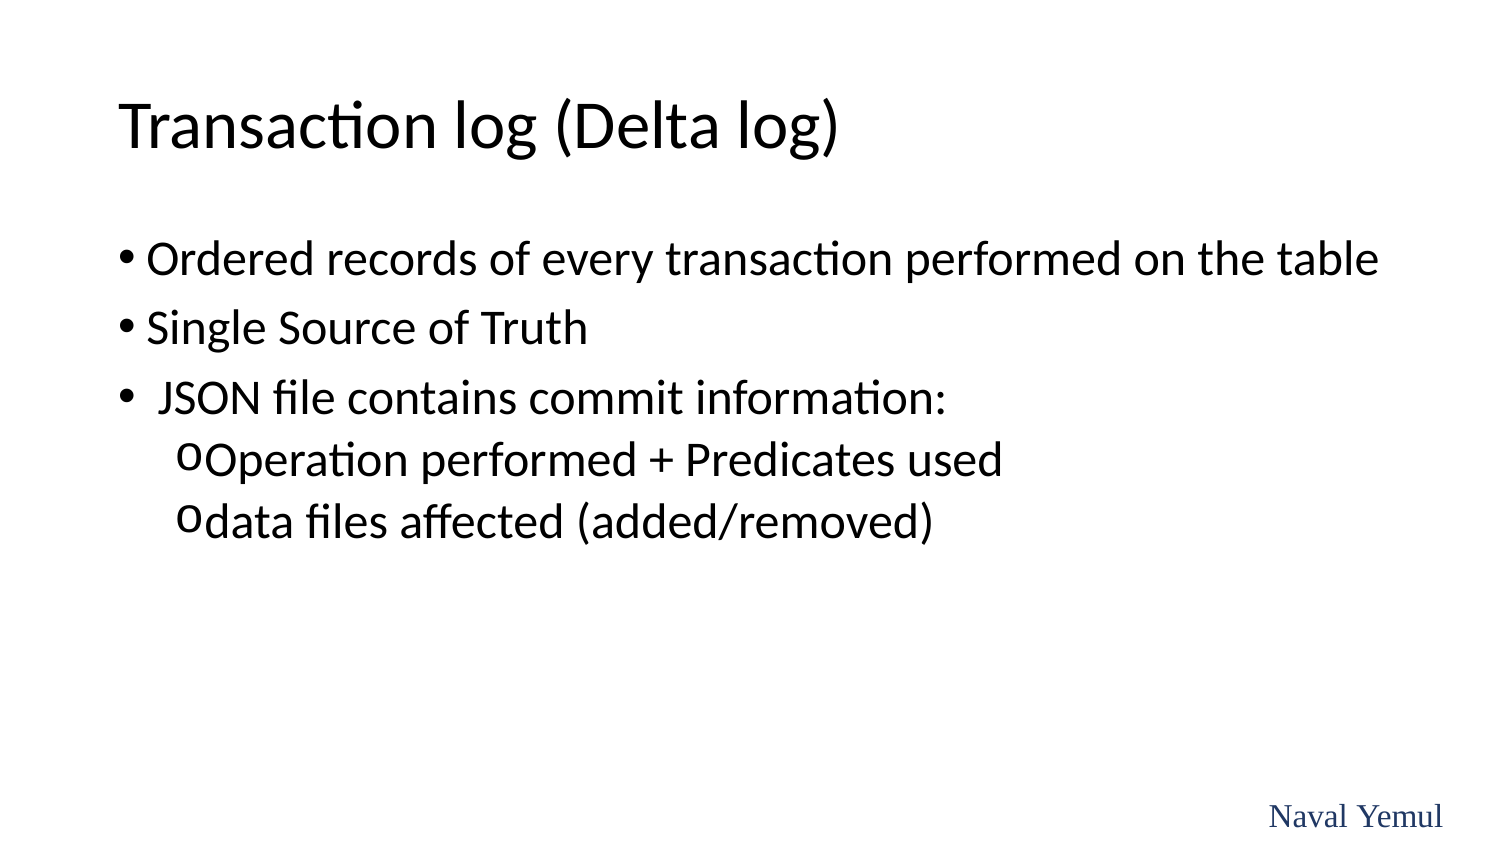

# Transaction log (Delta log)
Ordered records of every transaction performed on the table
Single Source of Truth
 JSON file contains commit information:
Operation performed + Predicates used
data files affected (added/removed)

Naval Yemul